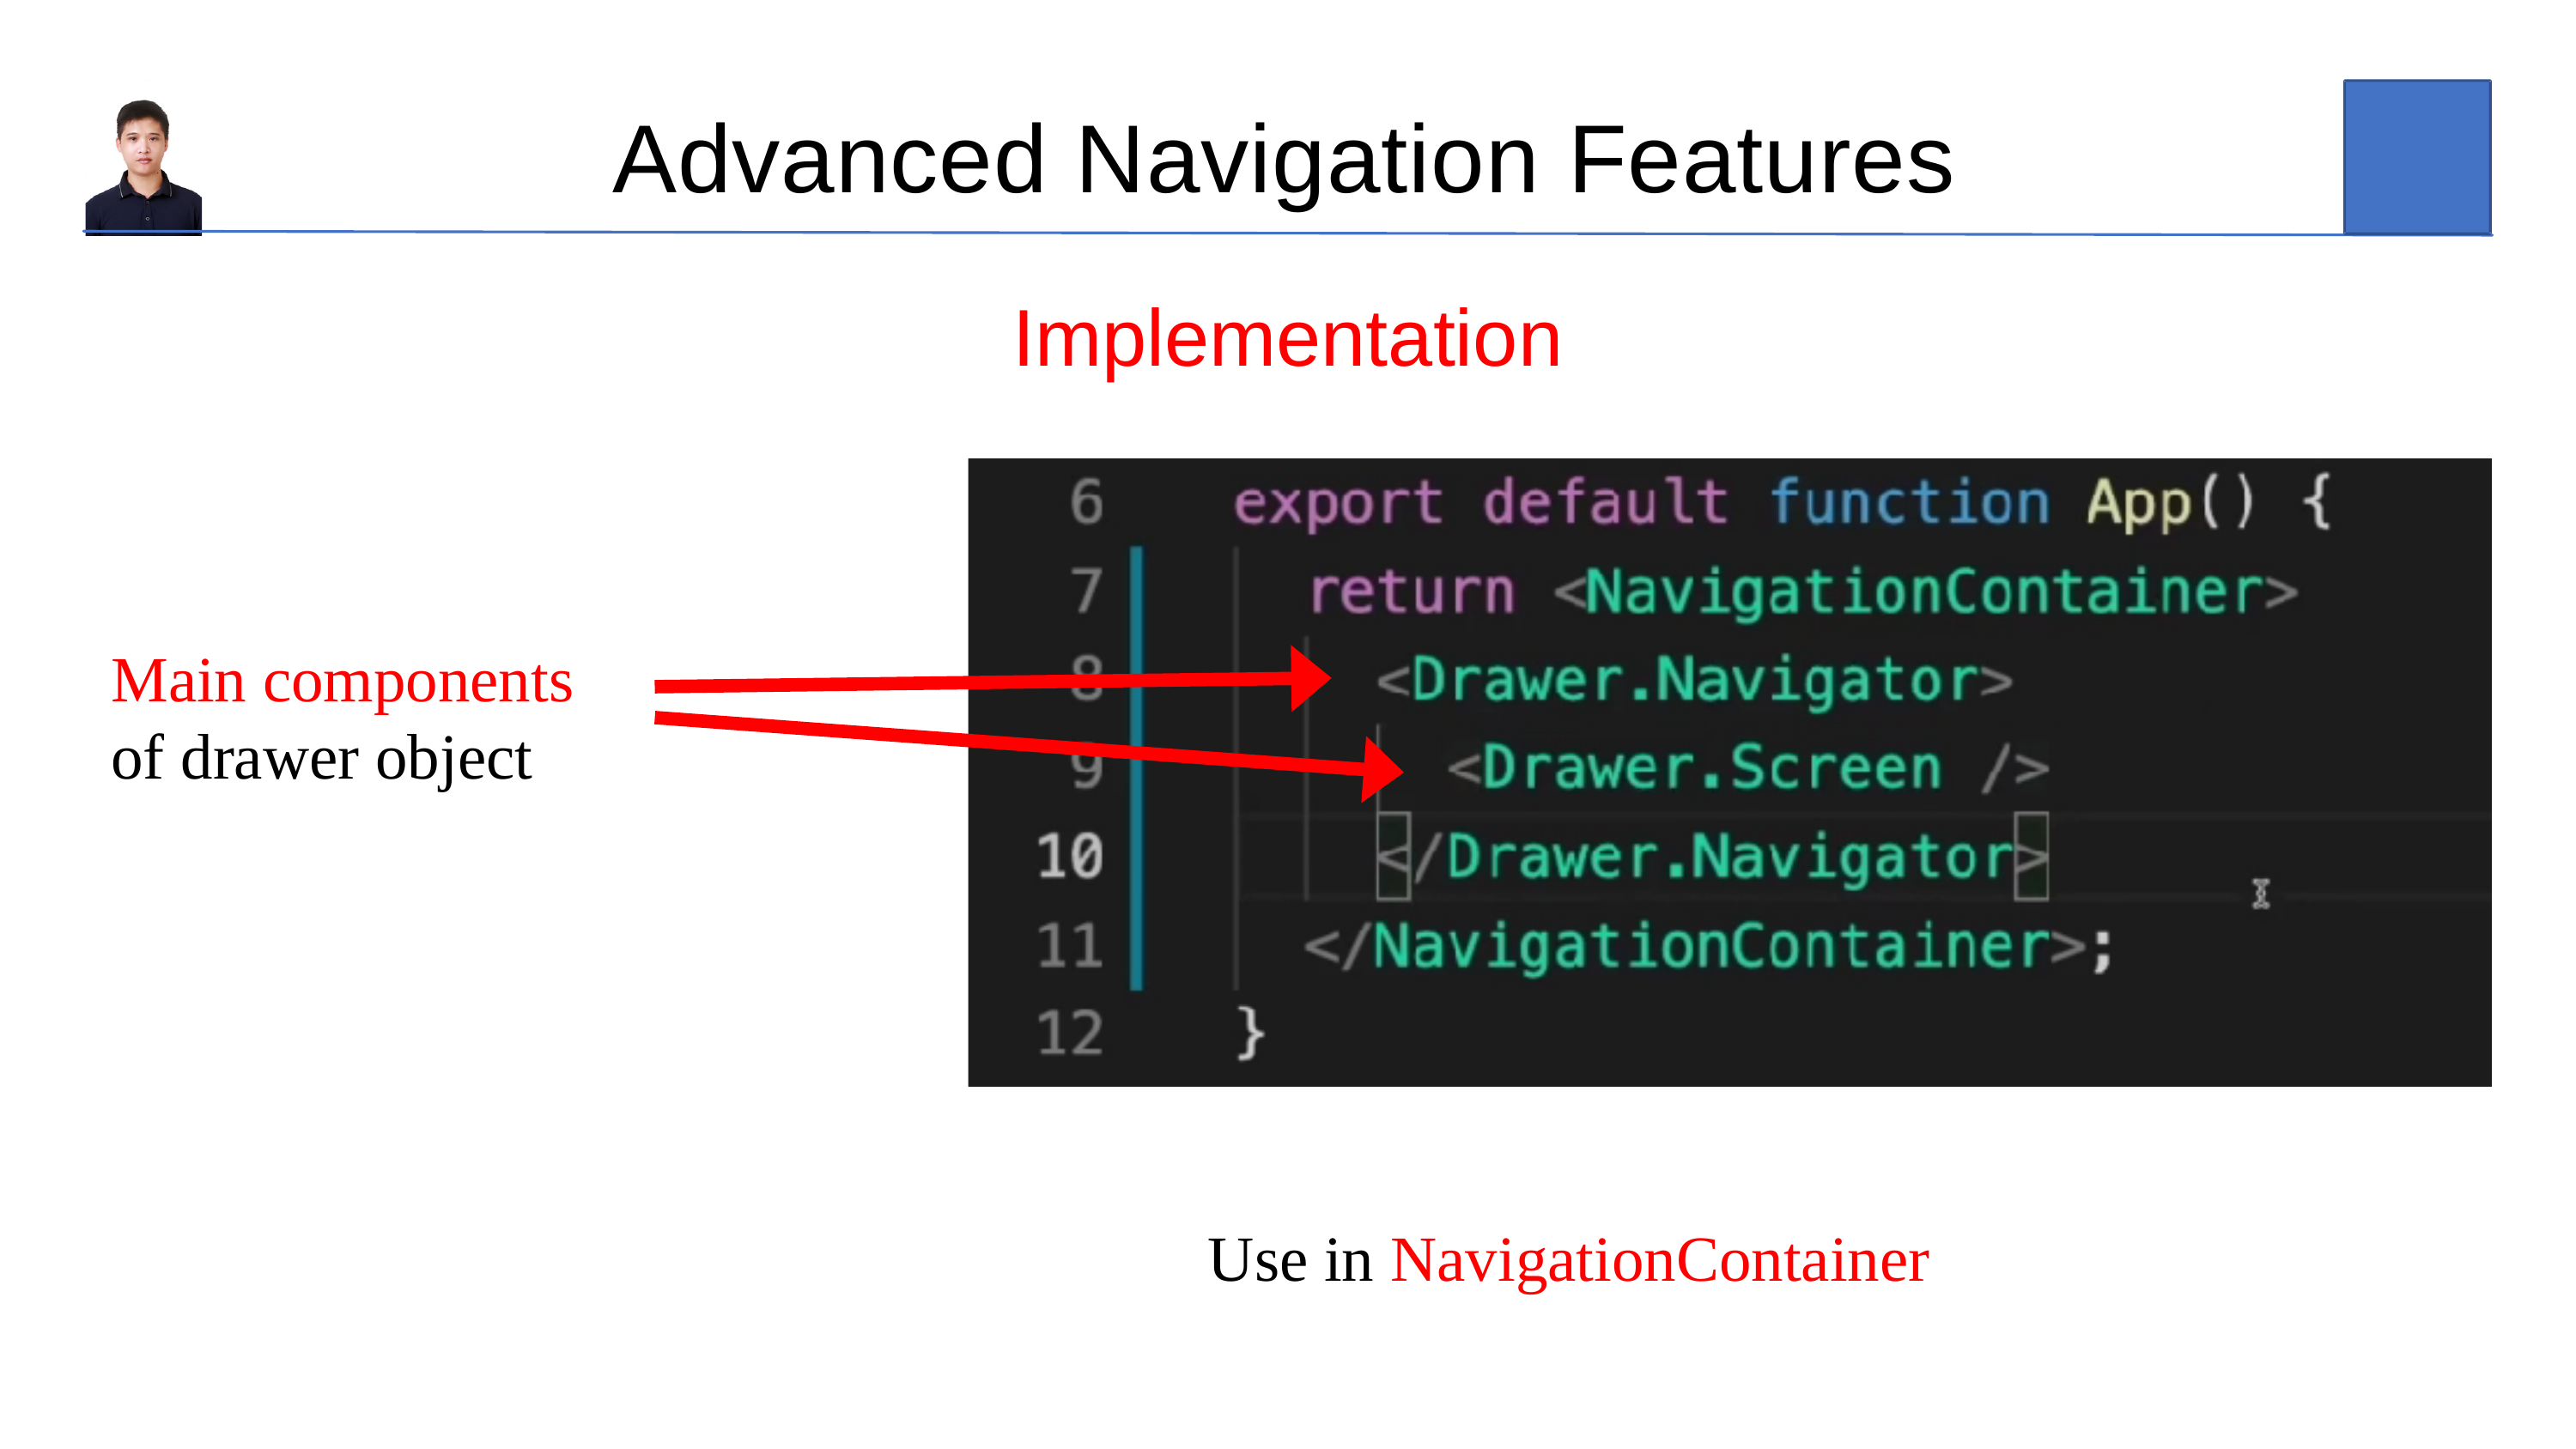

Advanced Navigation Features

Implementation

Main components of drawer object

Use in NavigationContainer